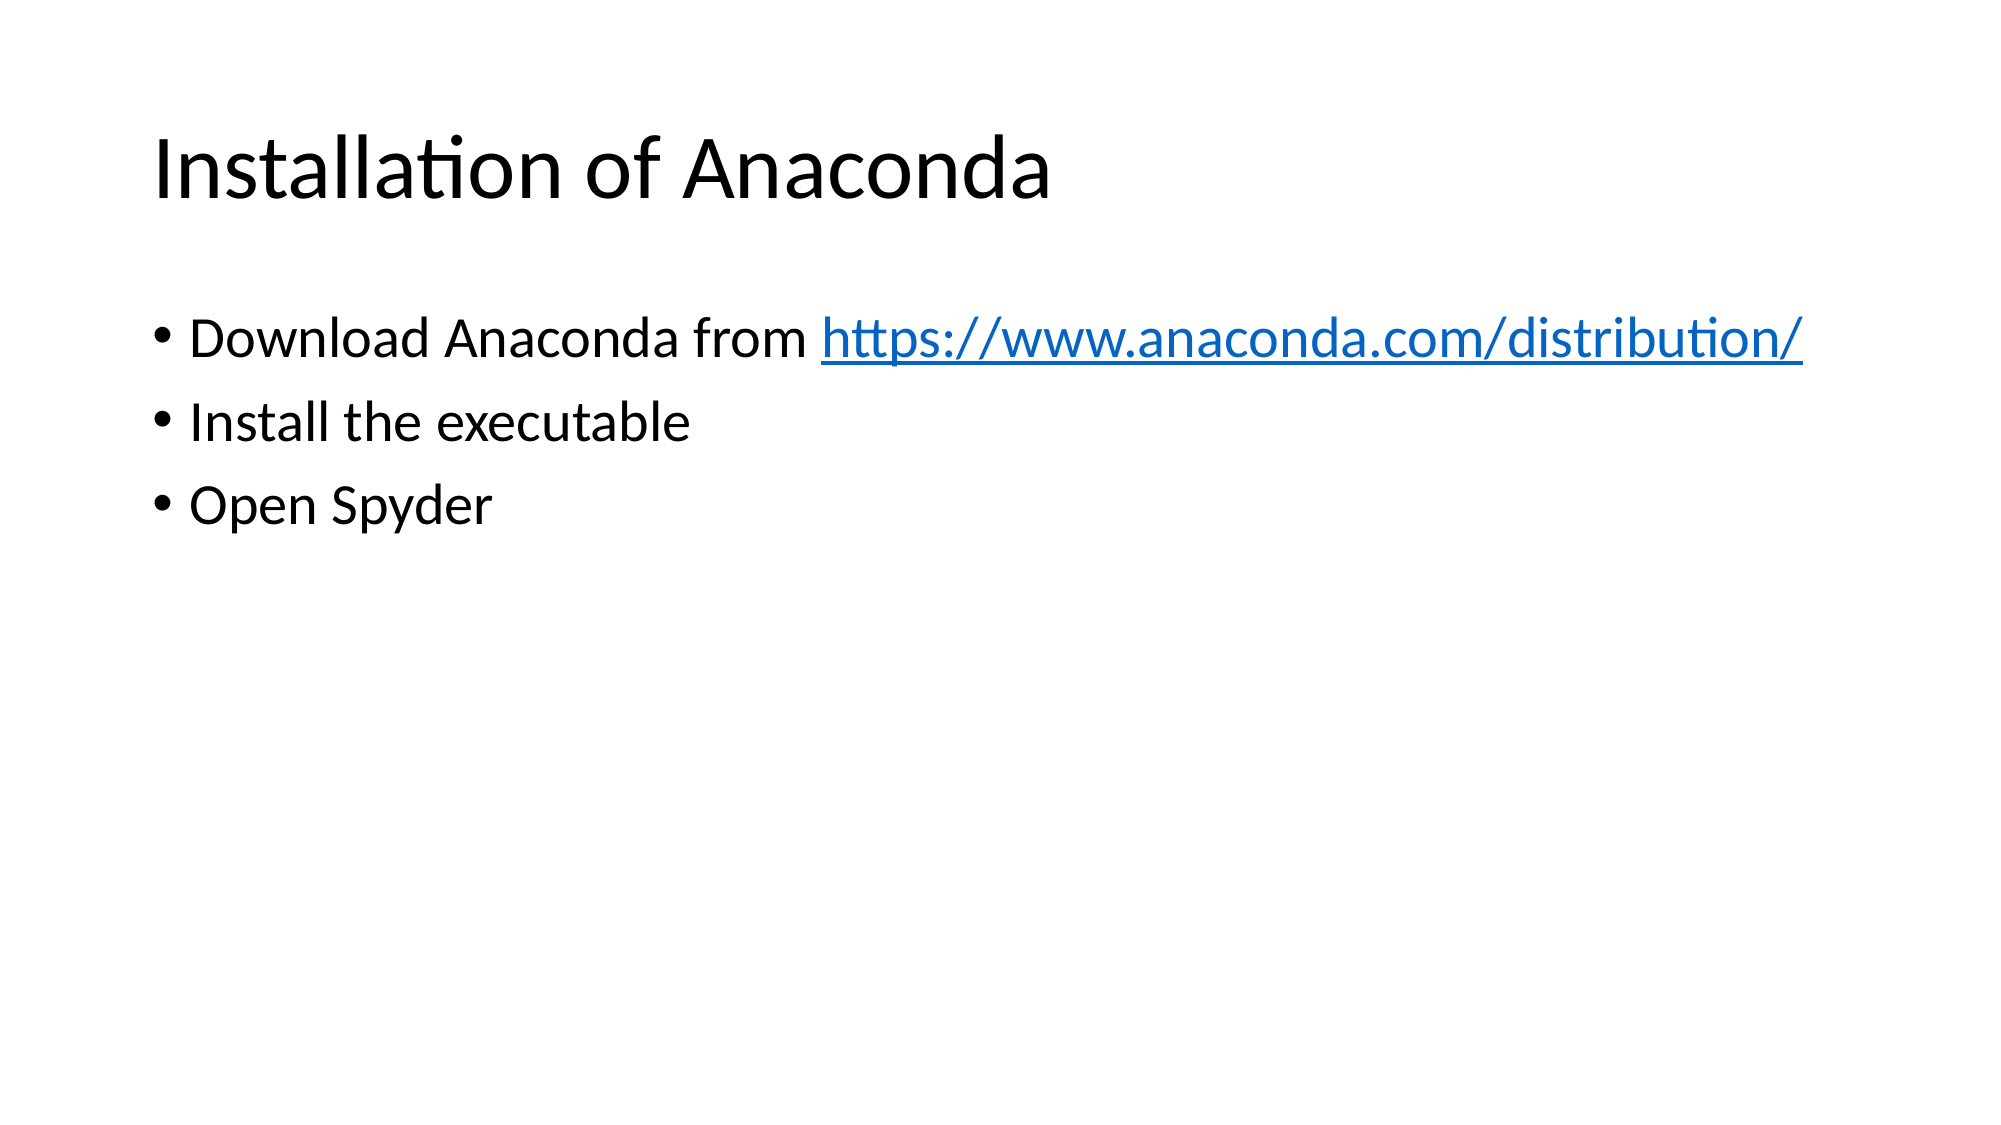

# Installation of Anaconda
Download Anaconda from https://www.anaconda.com/distribution/
Install the executable
Open Spyder